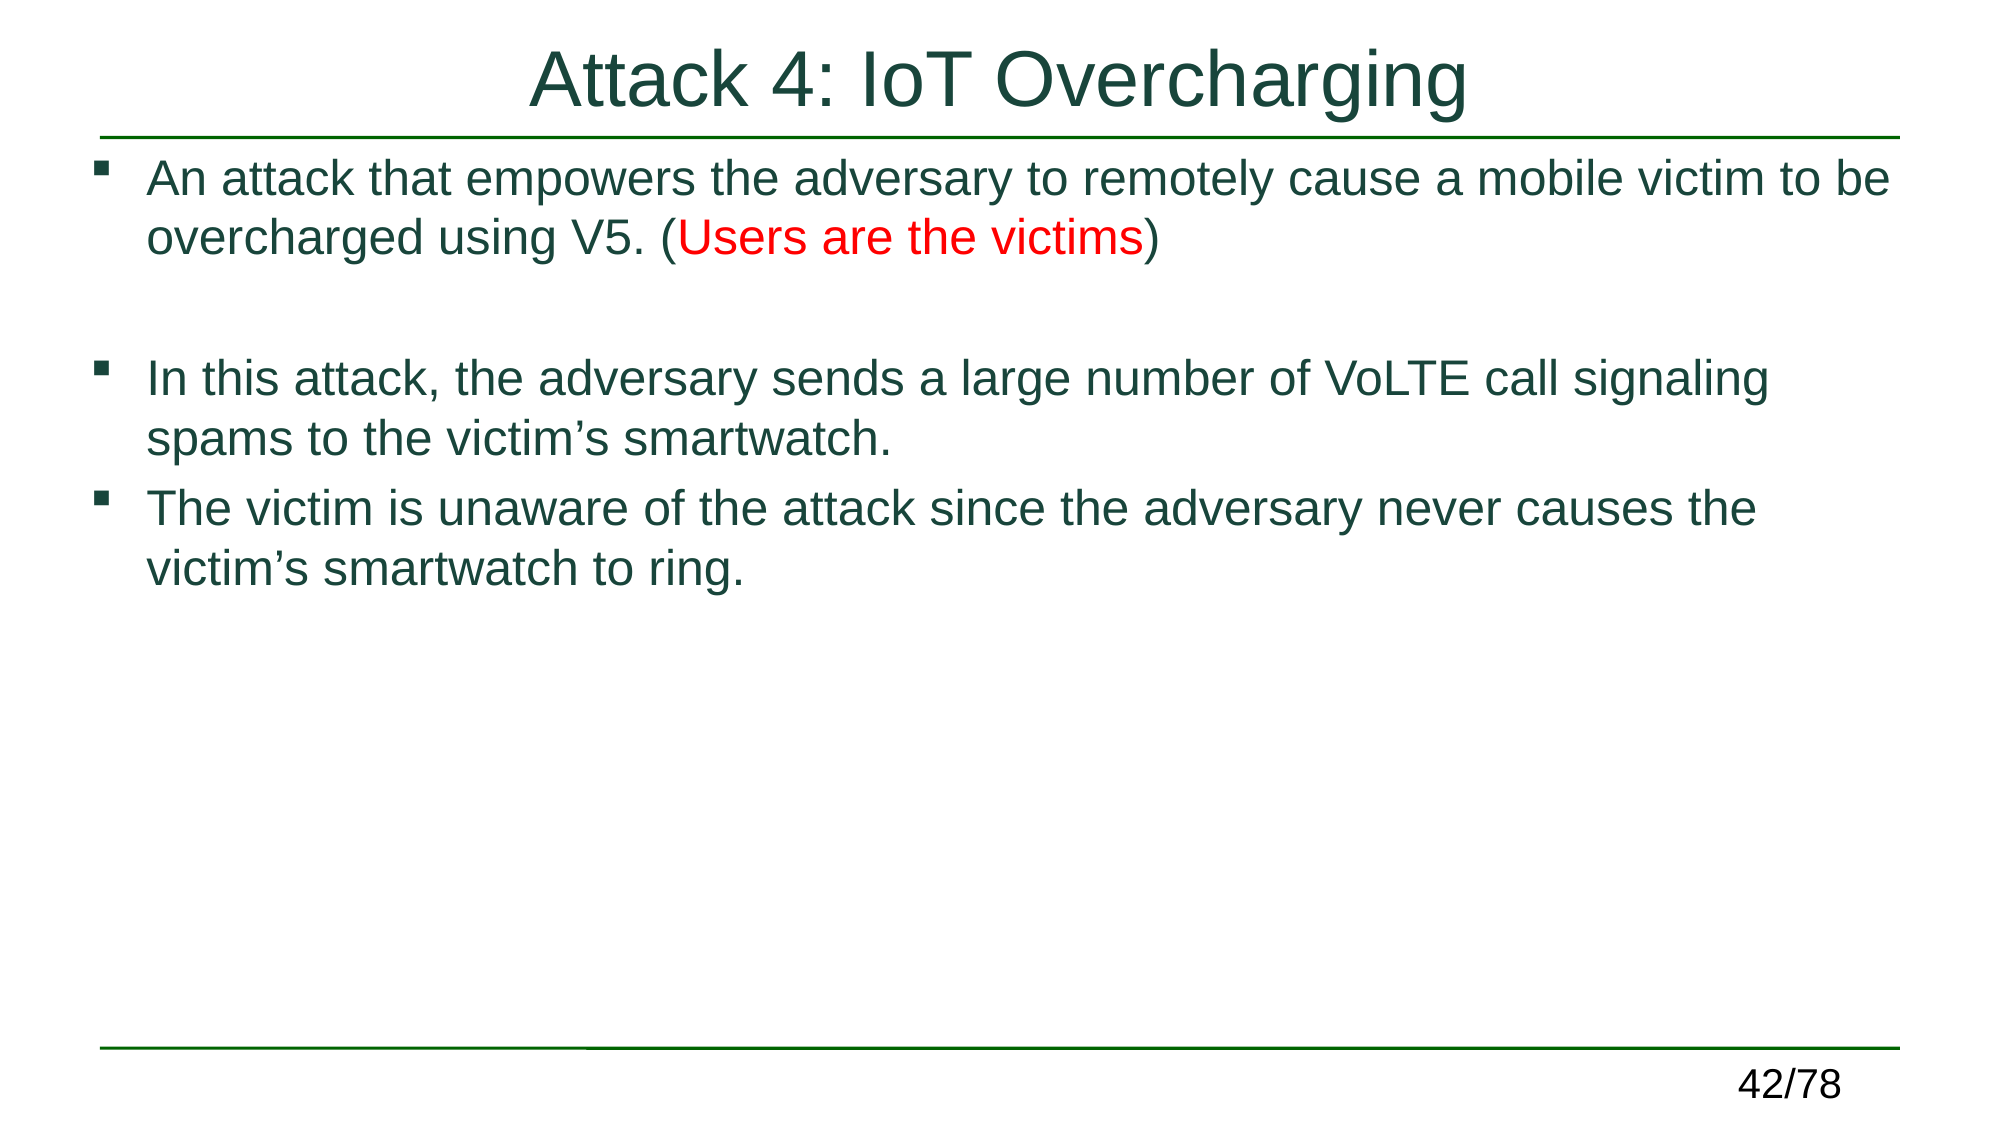

# Attack 4: IoT Overcharging
An attack that empowers the adversary to remotely cause a mobile victim to be overcharged using V5. (Users are the victims)

In this attack, the adversary sends a large number of VoLTE call signaling spams to the victim’s smartwatch.
The victim is unaware of the attack since the adversary never causes the victim’s smartwatch to ring.